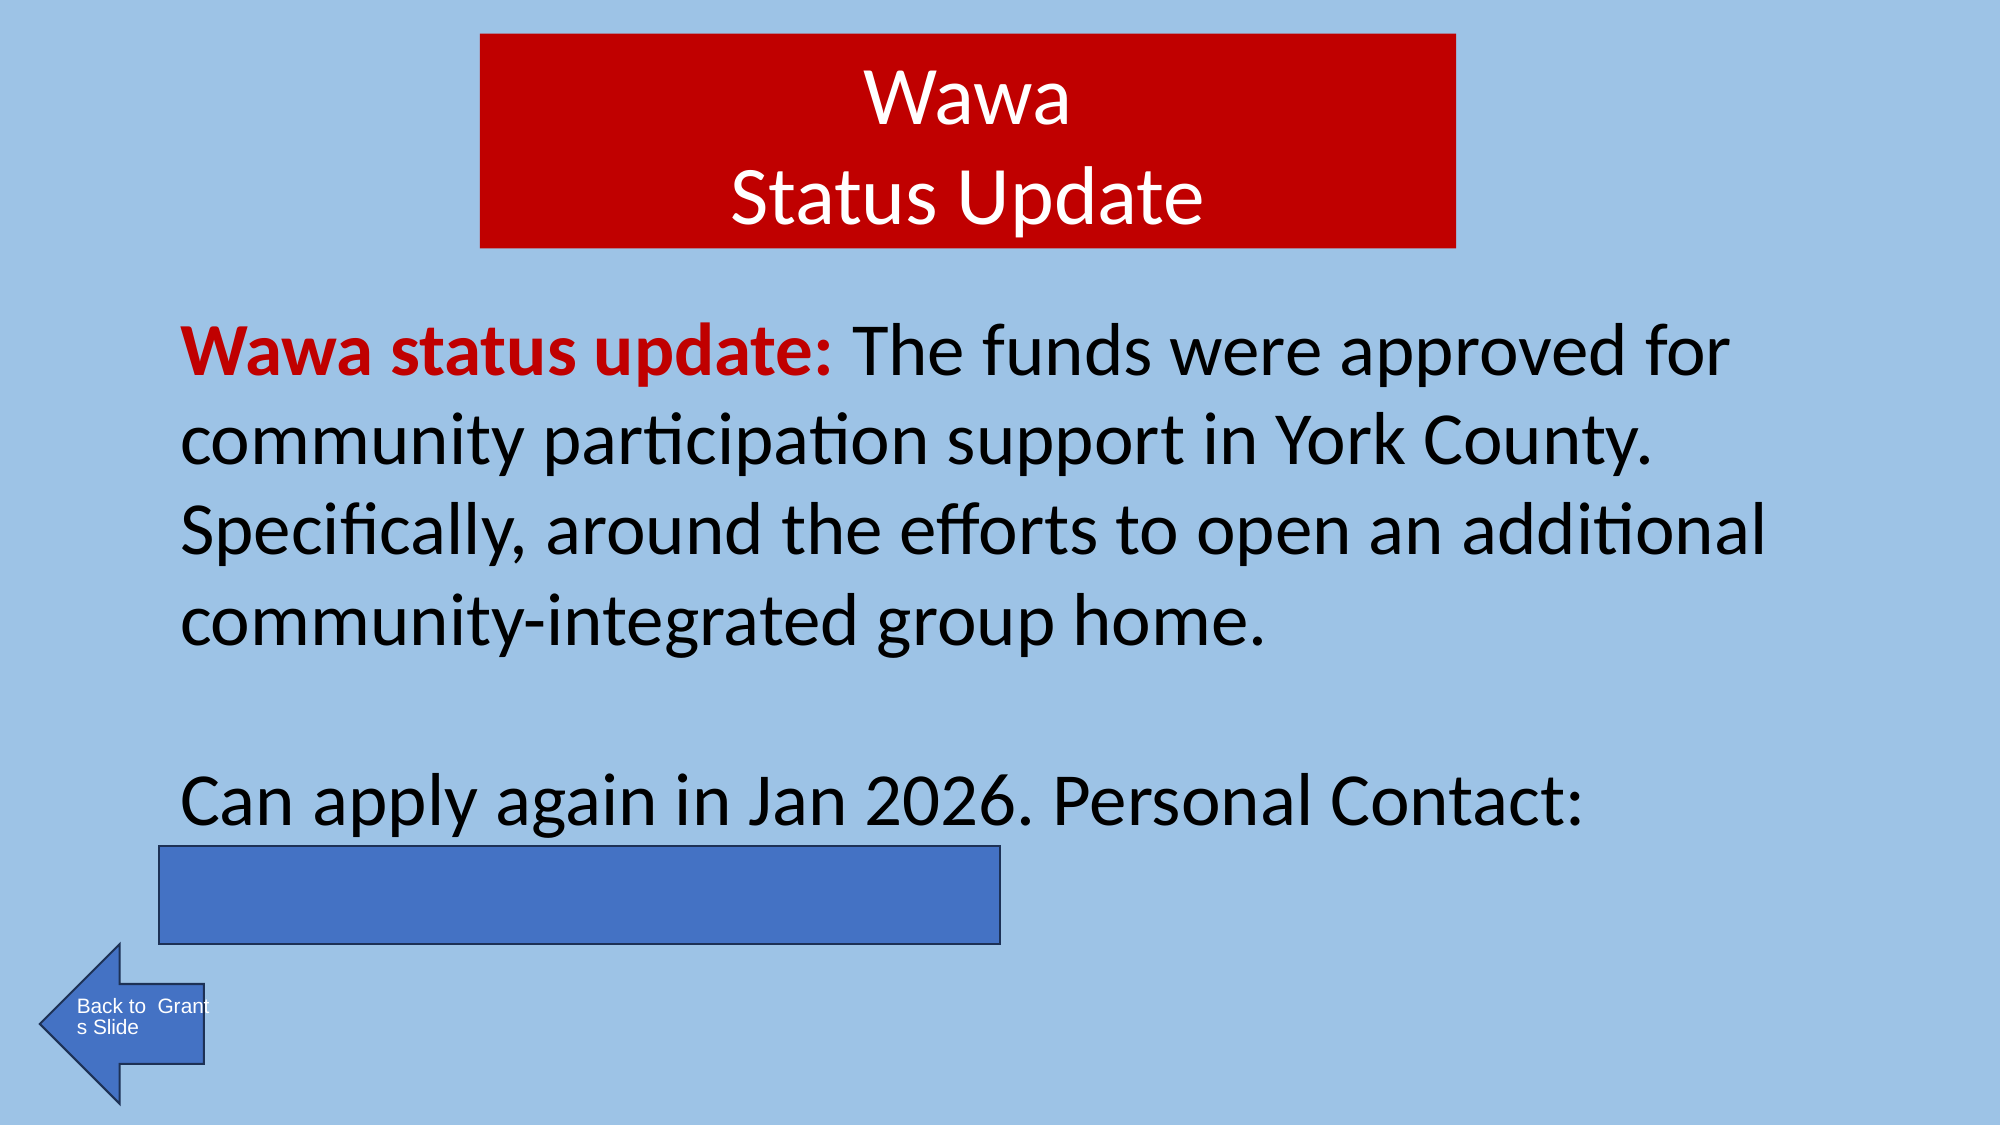

Wawa
Status Update
Wawa status update: The funds were approved for community participation support in York County. Specifically, around the efforts to open an additional community-integrated group home.

Can apply again in Jan 2026. Personal Contact: Michael.pinto@wawa.com

Back to  Grants Slide